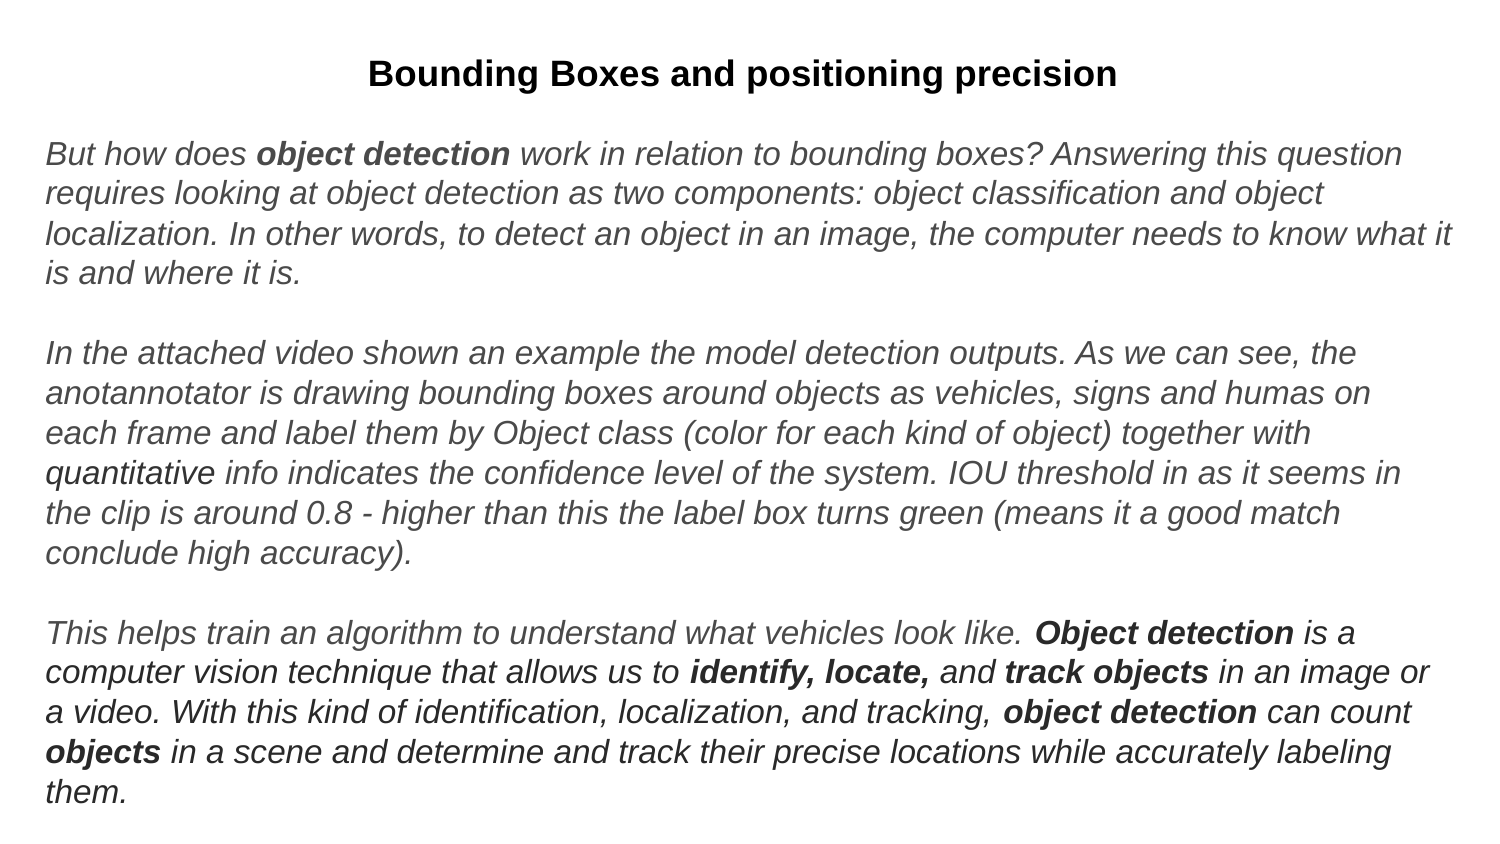

# Bounding Boxes and positioning precision
But how does object detection work in relation to bounding boxes? Answering this question requires looking at object detection as two components: object classification and object localization. In other words, to detect an object in an image, the computer needs to know what it is and where it is.

In the attached video shown an example the model detection outputs. As we can see, the anotannotator is drawing bounding boxes around objects as vehicles, signs and humas on each frame and label them by Object class (color for each kind of object) together with quantitative info indicates the confidence level of the system. IOU threshold in as it seems in the clip is around 0.8 - higher than this the label box turns green (means it a good match conclude high accuracy).
This helps train an algorithm to understand what vehicles look like. Object detection is a computer vision technique that allows us to identify, locate, and track objects in an image or a video. With this kind of identification, localization, and tracking, object detection can count objects in a scene and determine and track their precise locations while accurately labeling them.